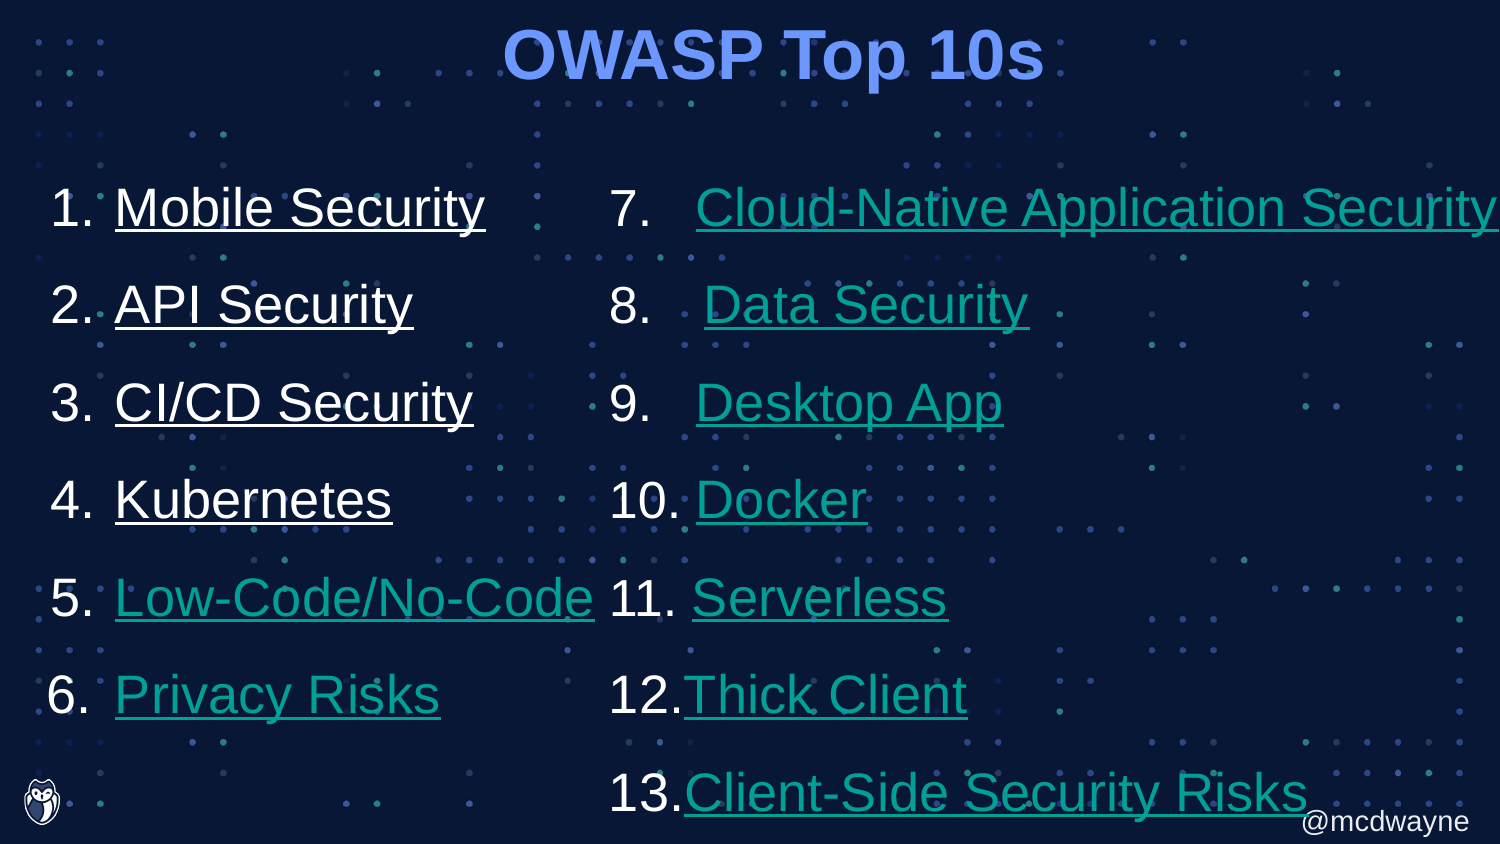

OWASP Top 10s
Mobile Security
API Security
CI/CD Security
Kubernetes
Low-Code/No-Code
Privacy Risks
7.   Cloud-Native Application Security
8.    Data Security
9.   Desktop App
10. Docker
11. Serverless
12.Thick Client
13.Client-Side Security Risks